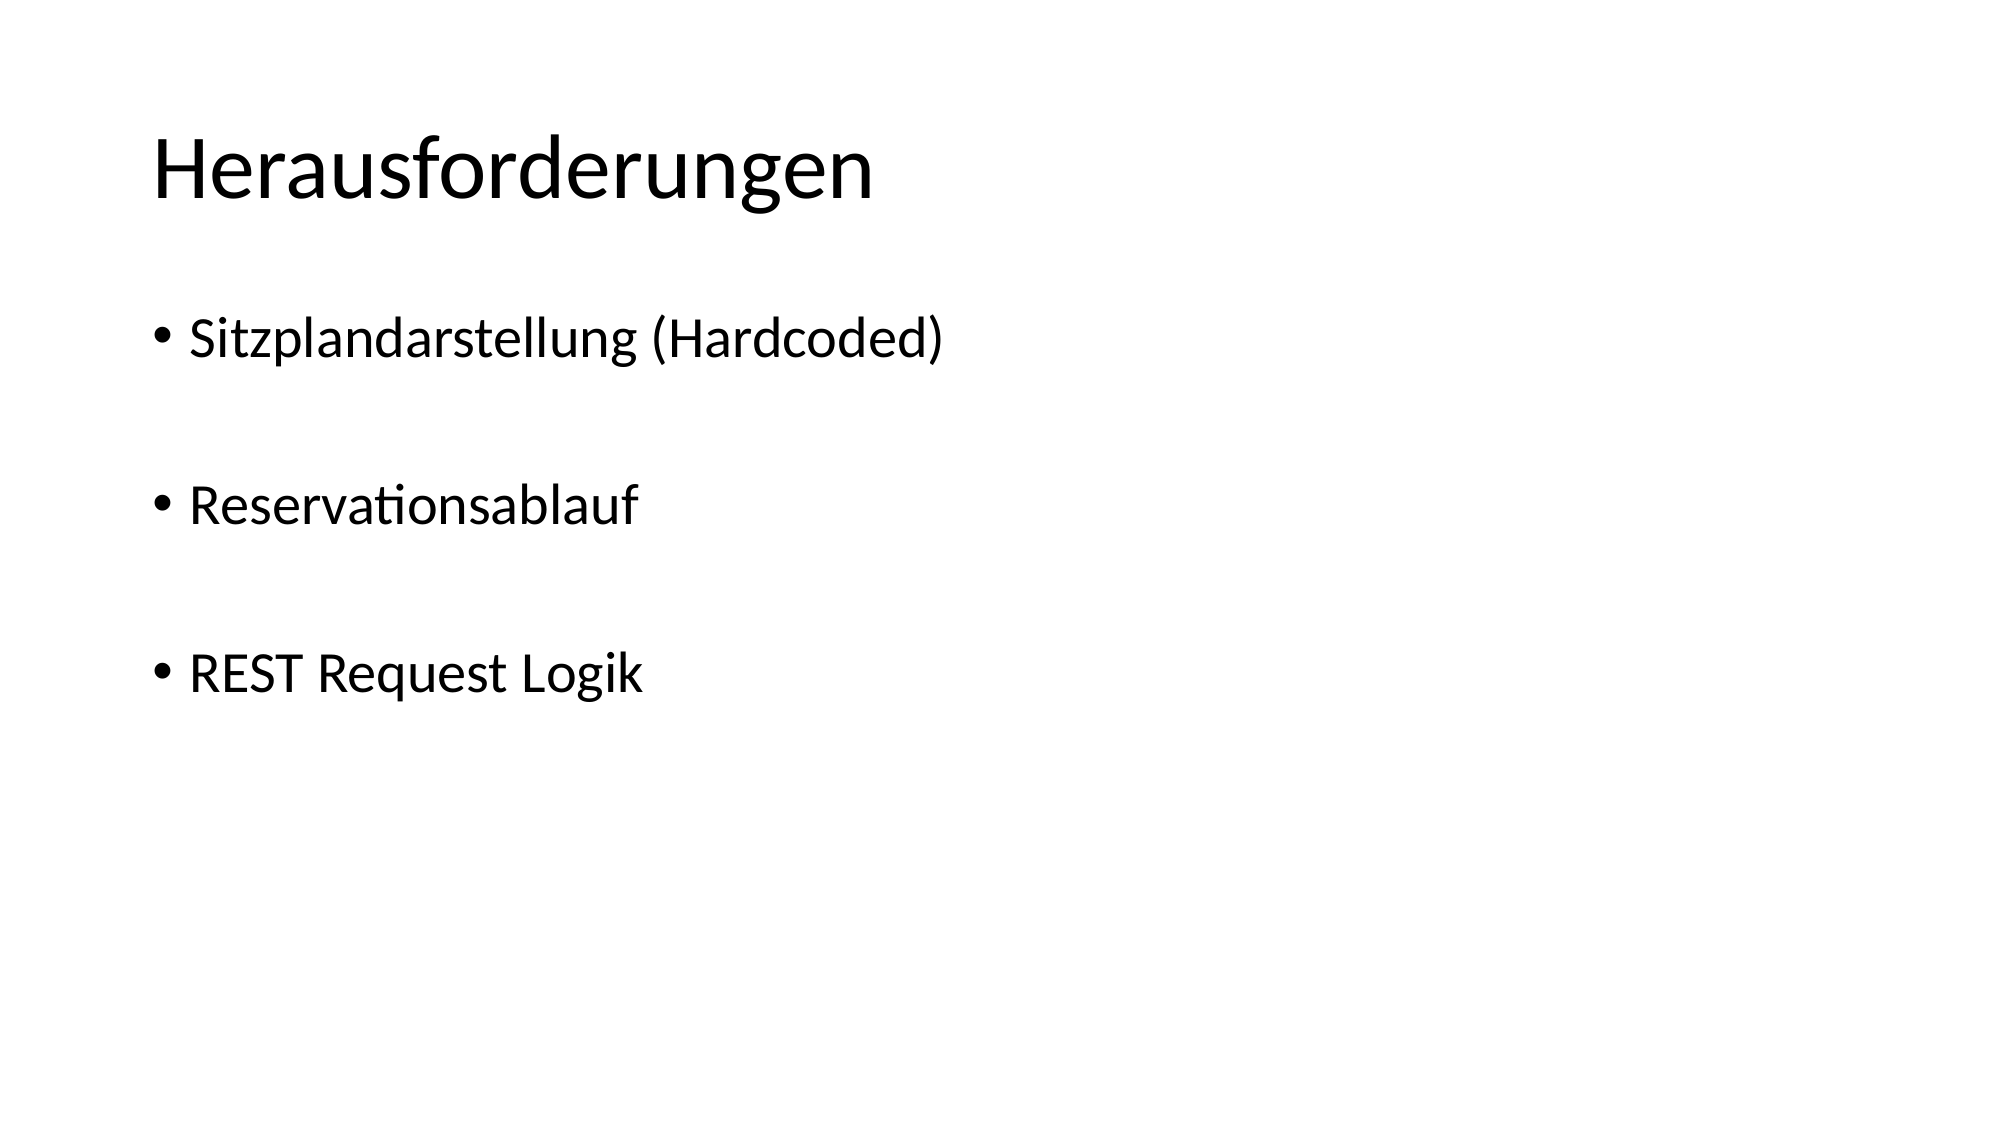

# Herausforderungen
Sitzplandarstellung (Hardcoded)

Reservationsablauf

REST Request Logik